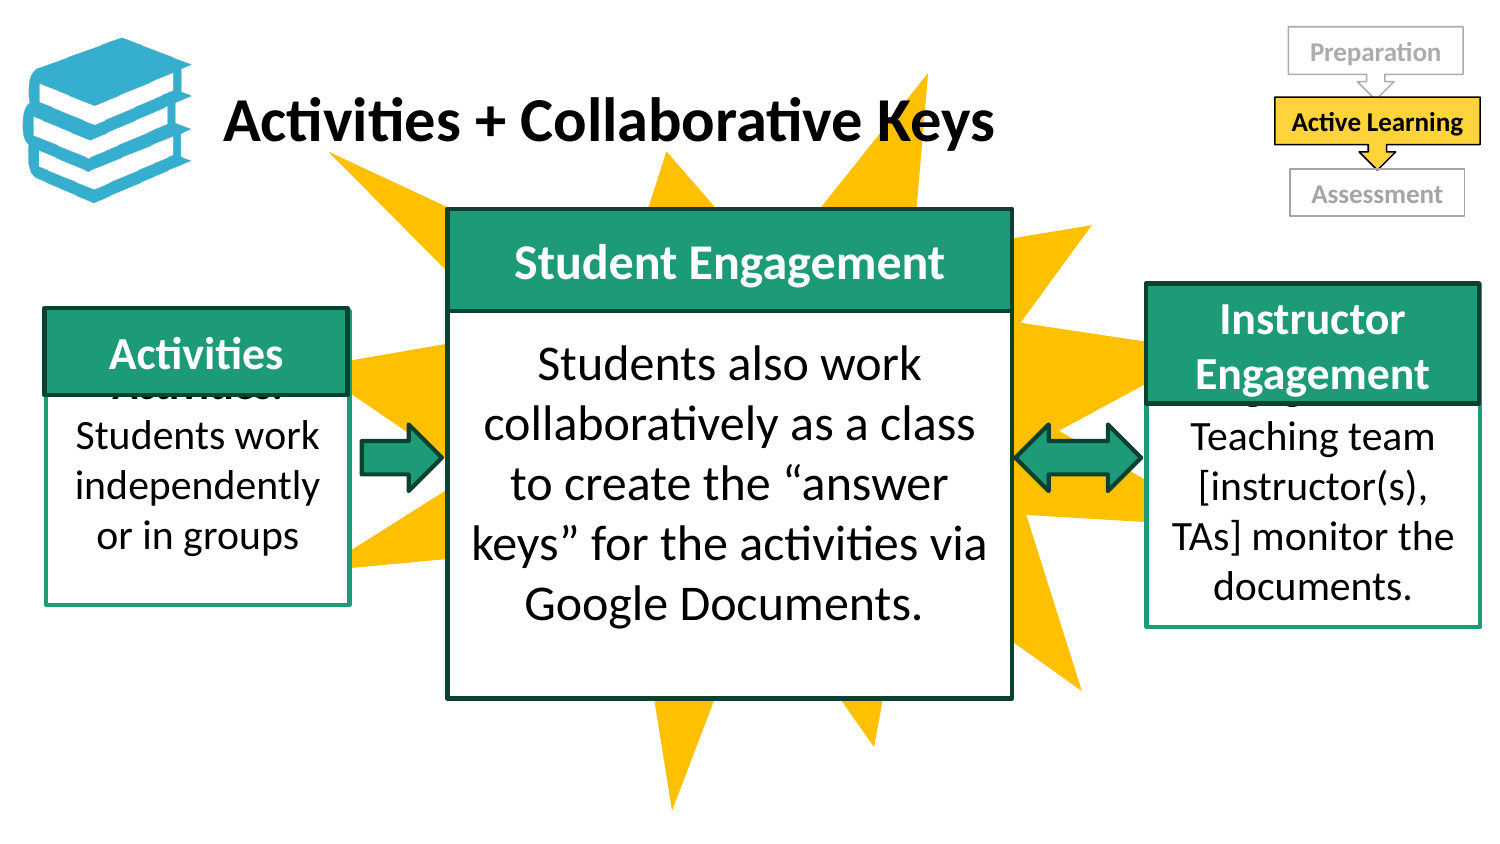

Preparation
Active Learning
Assessment
# Activities + Collaborative Keys

Students also work collaboratively as a class to create the “answer keys” for the activities via Google Documents.
Student Engagement
Instructor Engagement
Instructor Engagement:
Teaching team [instructor(s), TAs] monitor the documents.
Activities
Activities: Students work independently or in groups